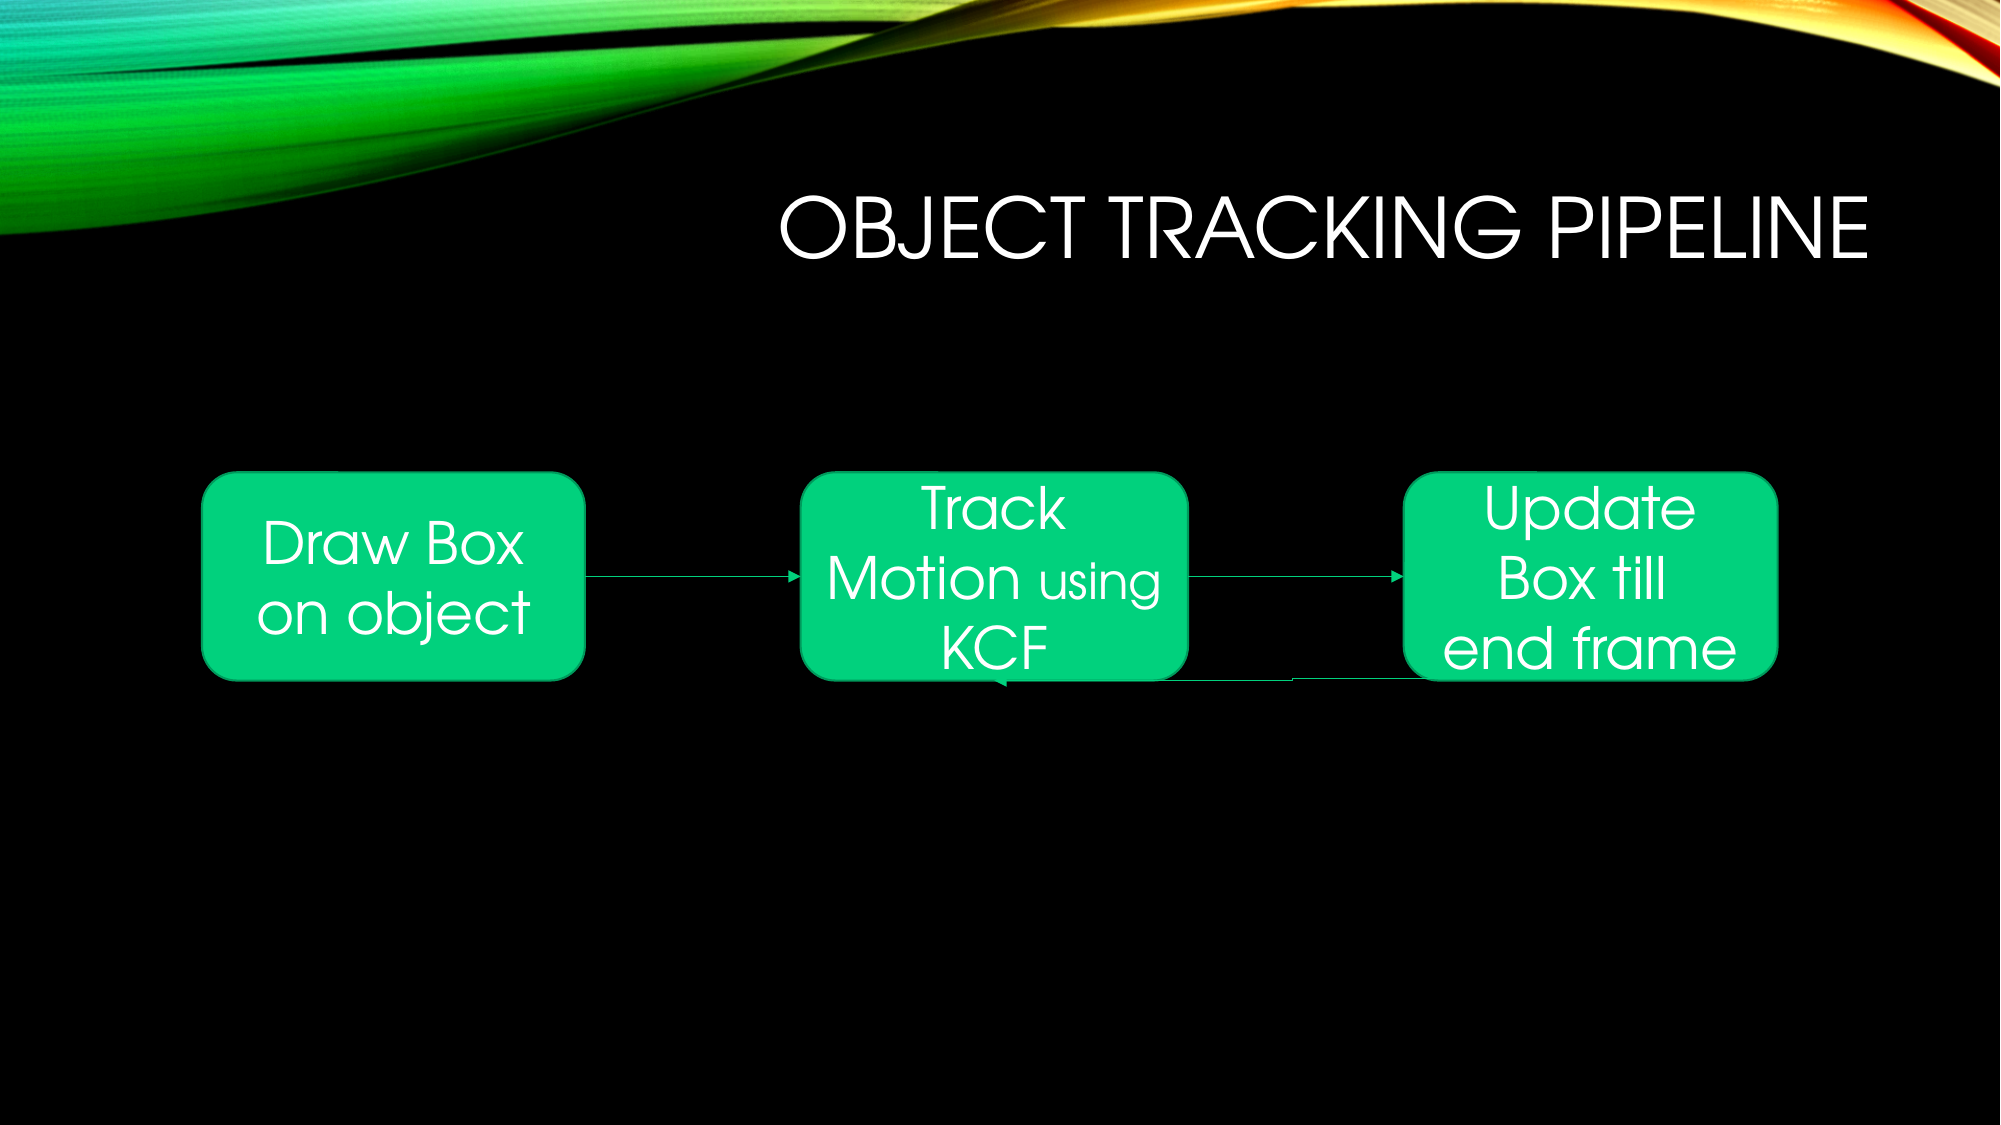

# OBJECT TRACKING pipeline
Draw Box on object
Track Motion using KCF
Update Box till
end frame